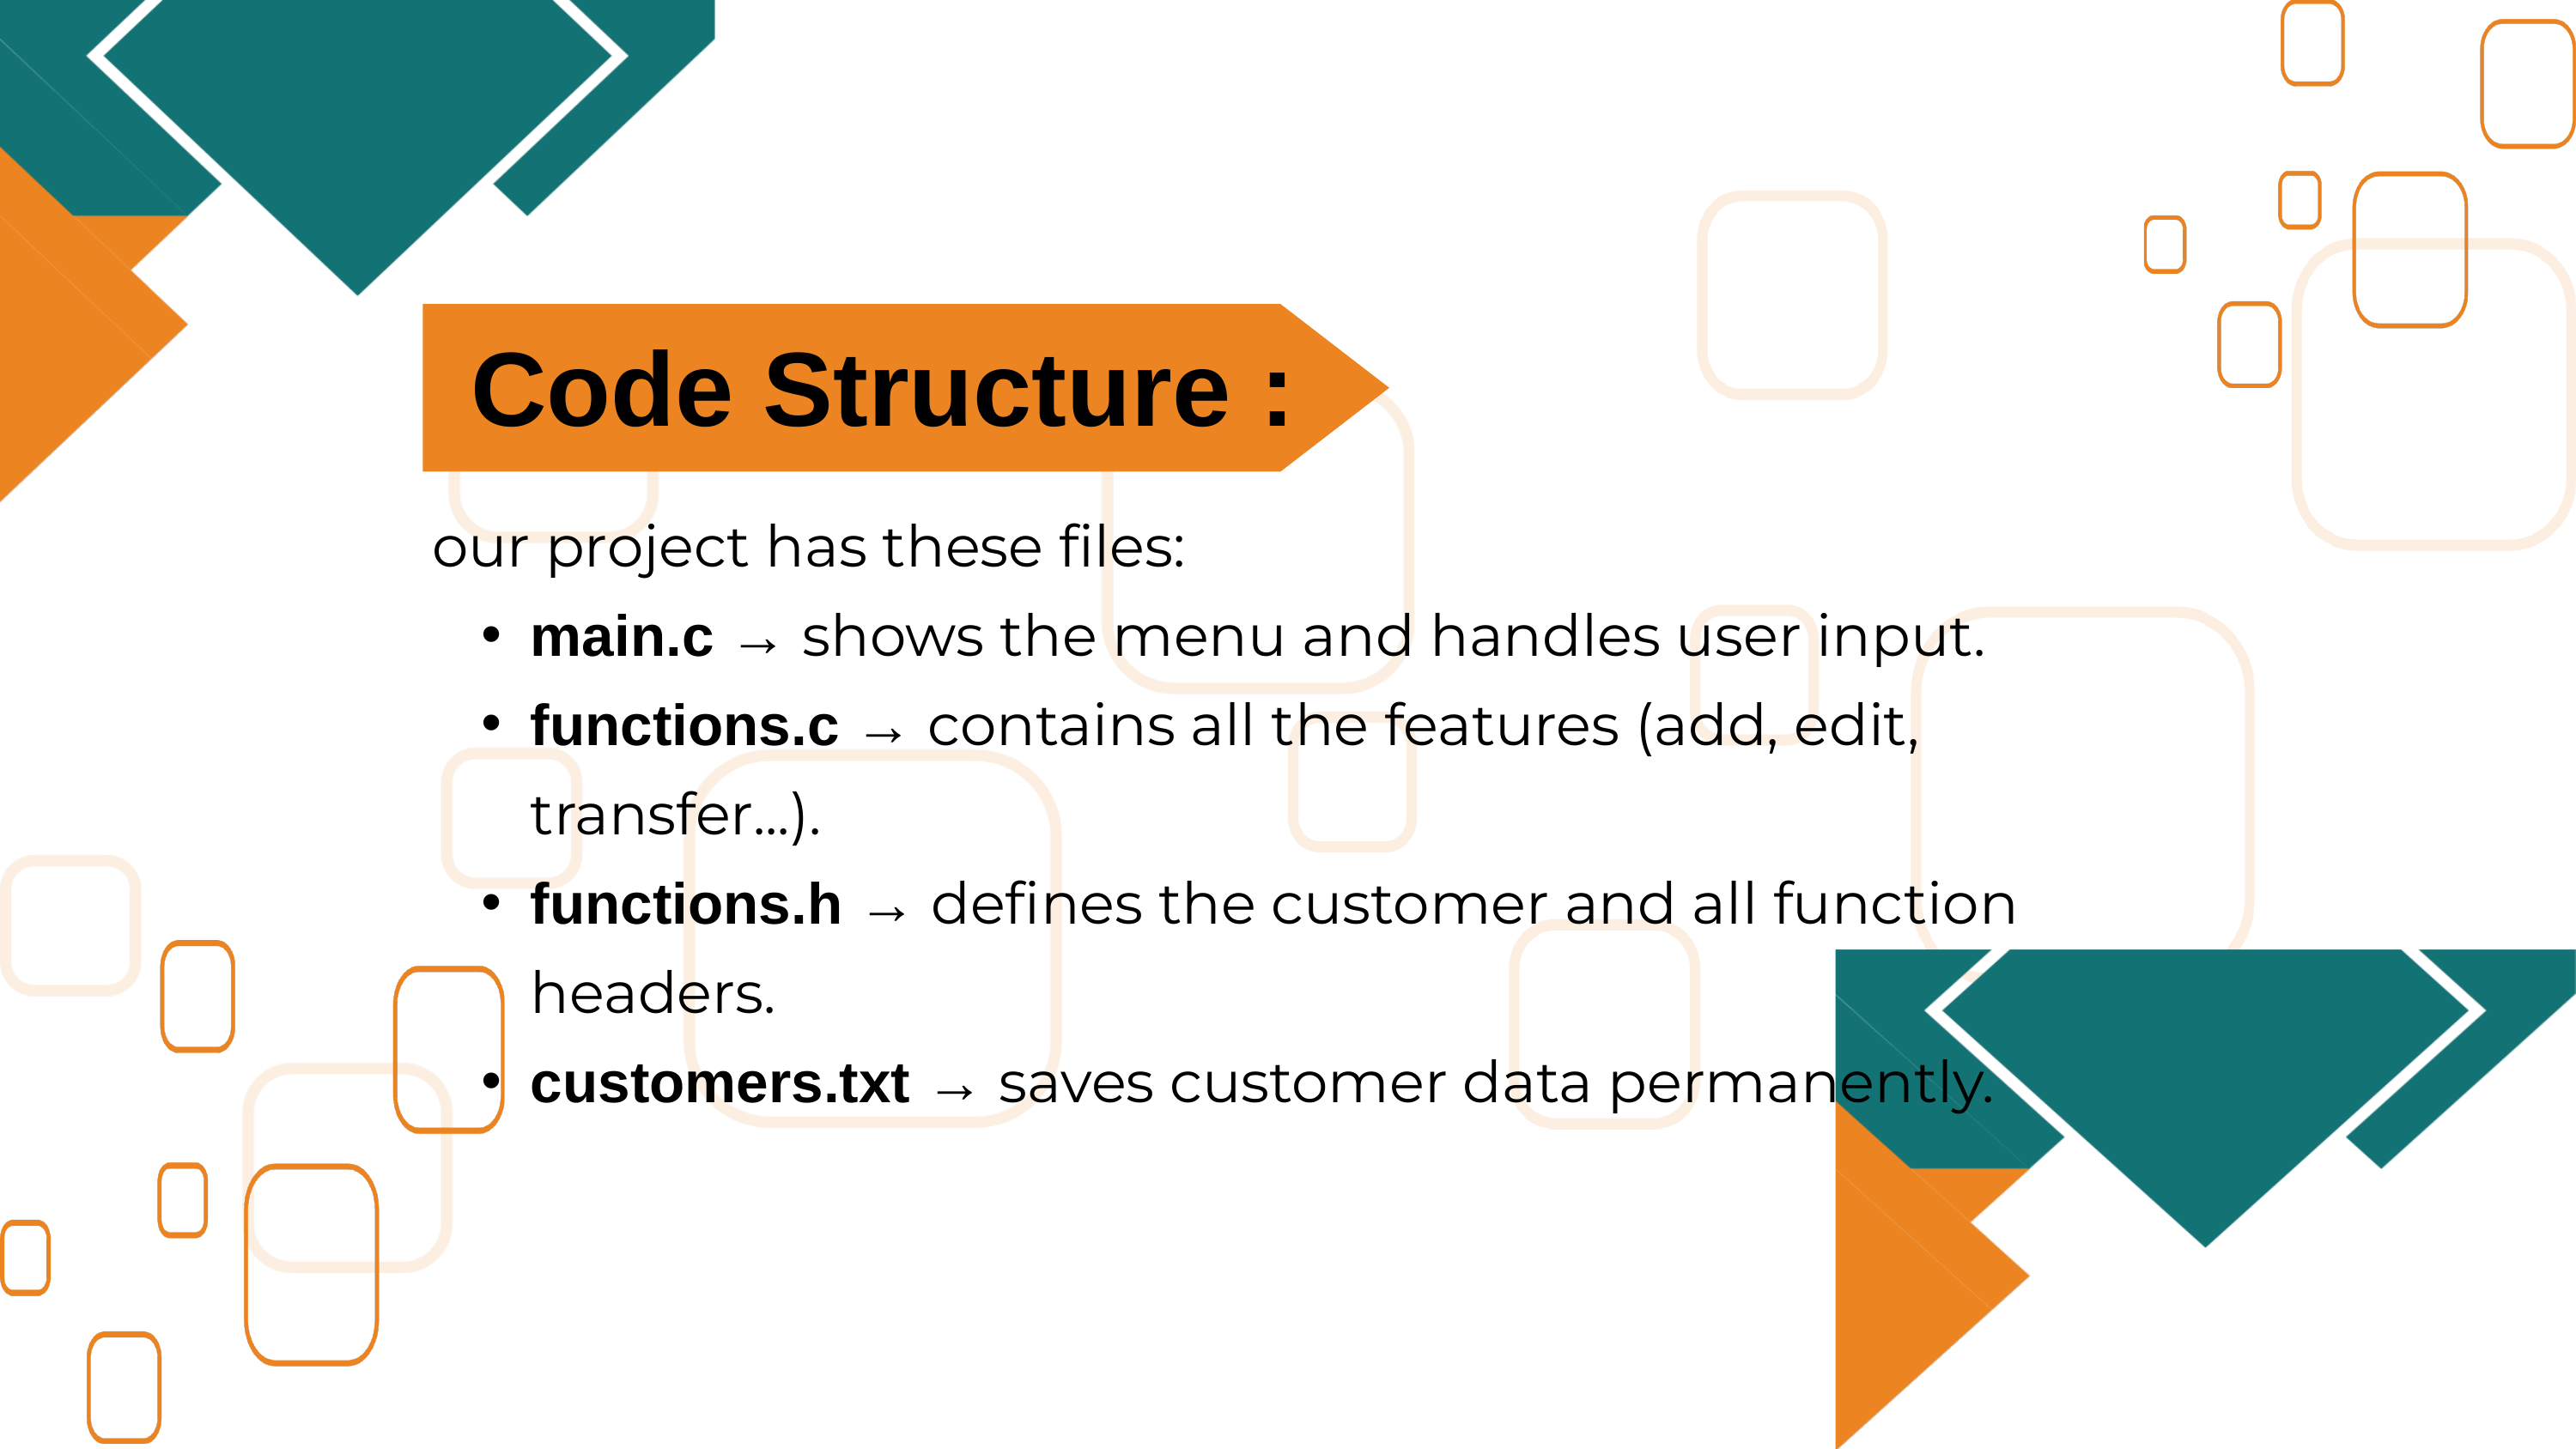

Code Structure :
our project has these files:
main.c → shows the menu and handles user input.
functions.c → contains all the features (add, edit, transfer...).
functions.h → defines the customer and all function headers.
customers.txt → saves customer data permanently.